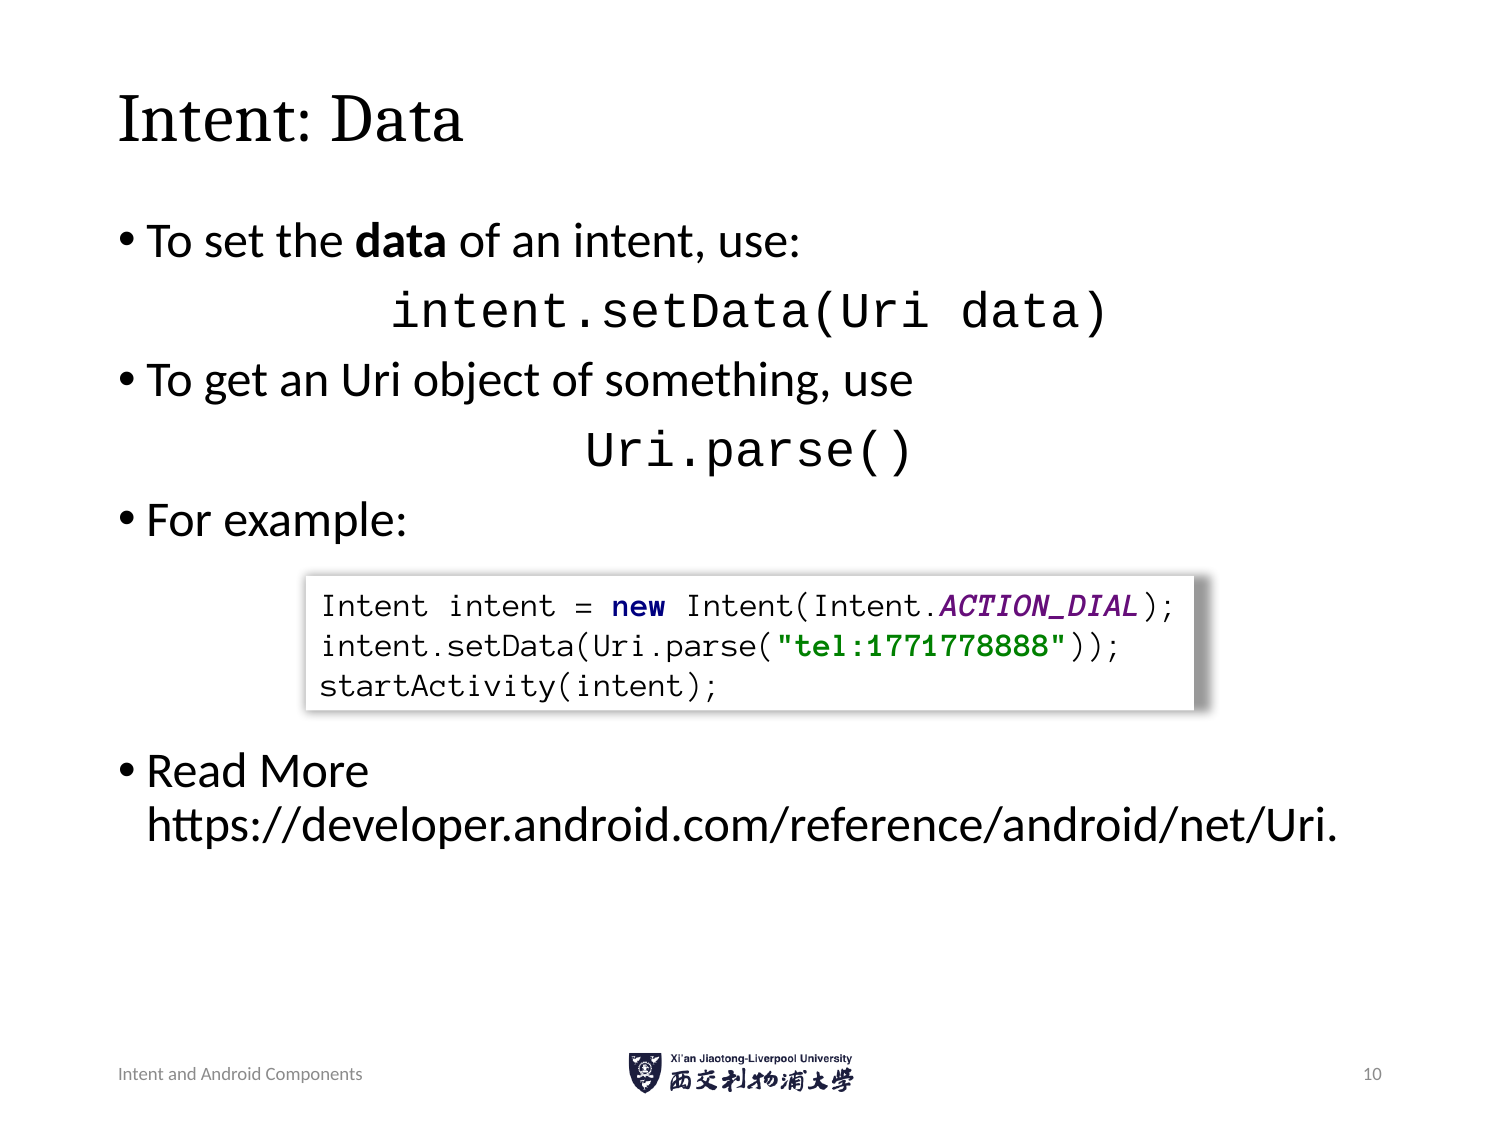

# Intent: Data
To set the data of an intent, use:
intent.setData(Uri data)
To get an Uri object of something, use
Uri.parse()
For example:

Read More https://developer.android.com/reference/android/net/Uri.
Intent intent = new Intent(Intent.ACTION_DIAL);
intent.setData(Uri.parse("tel:1771778888"));
startActivity(intent);
Intent and Android Components
10